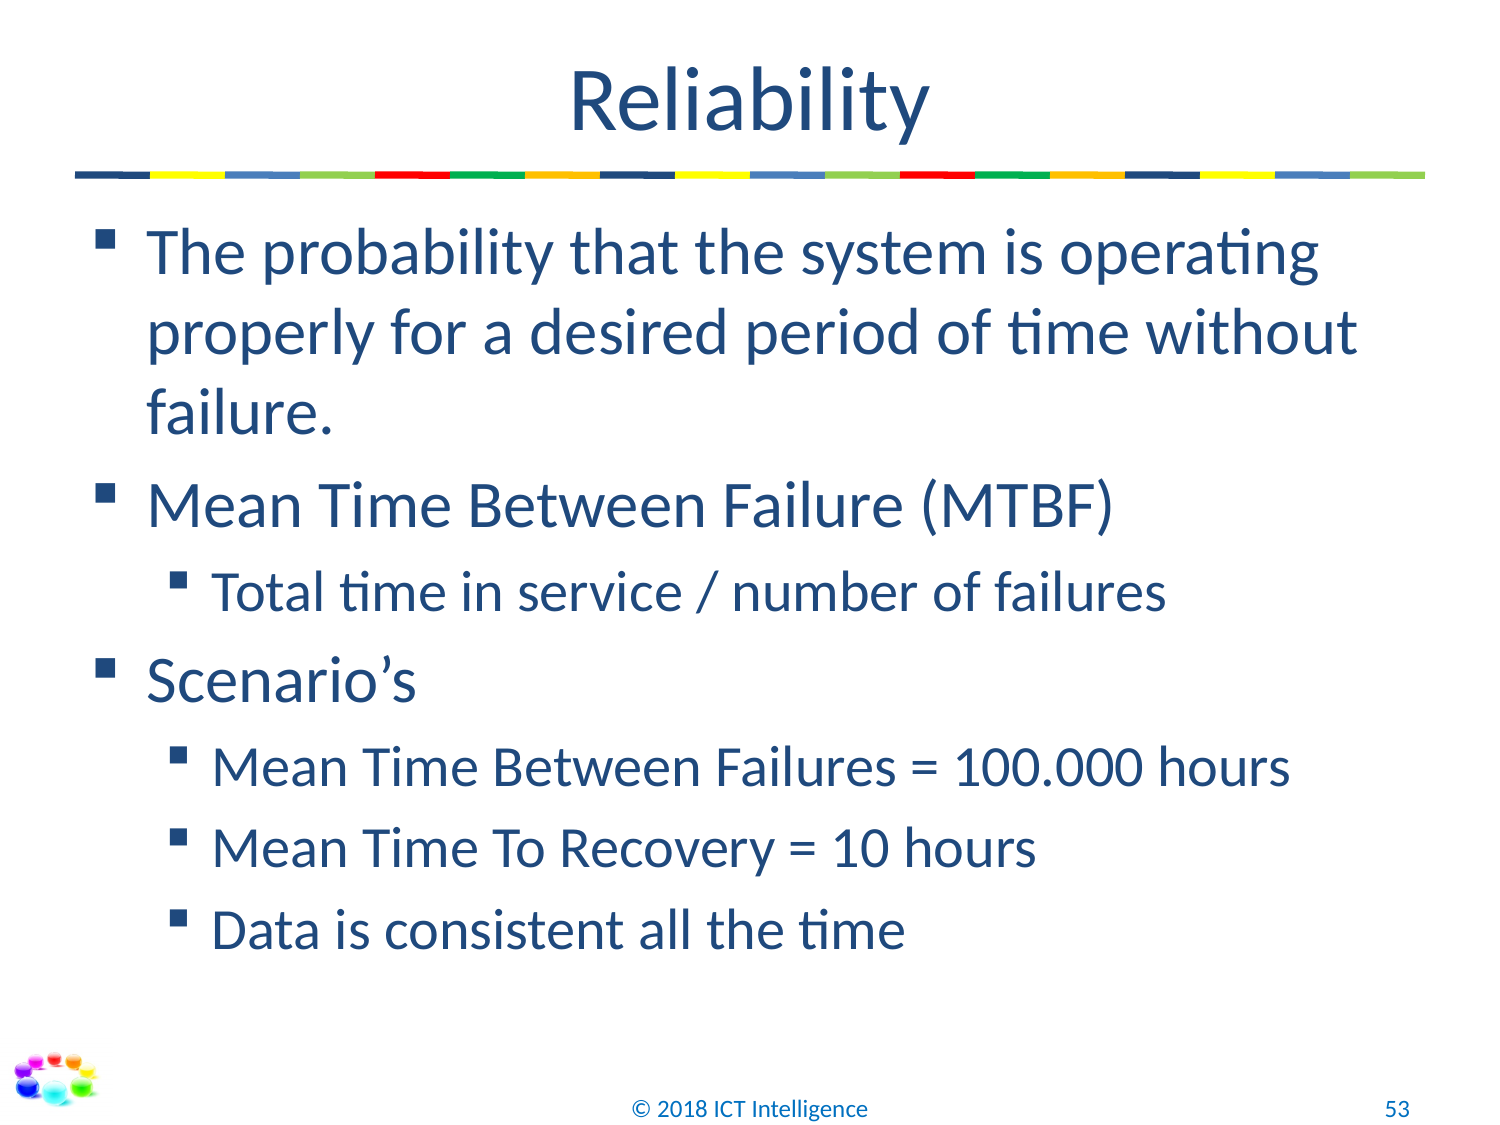

# Reliability
The probability that the system is operating properly for a desired period of time without failure.
Mean Time Between Failure (MTBF)
Total time in service / number of failures
Scenario’s
Mean Time Between Failures = 100.000 hours
Mean Time To Recovery = 10 hours
Data is consistent all the time
© 2018 ICT Intelligence
53